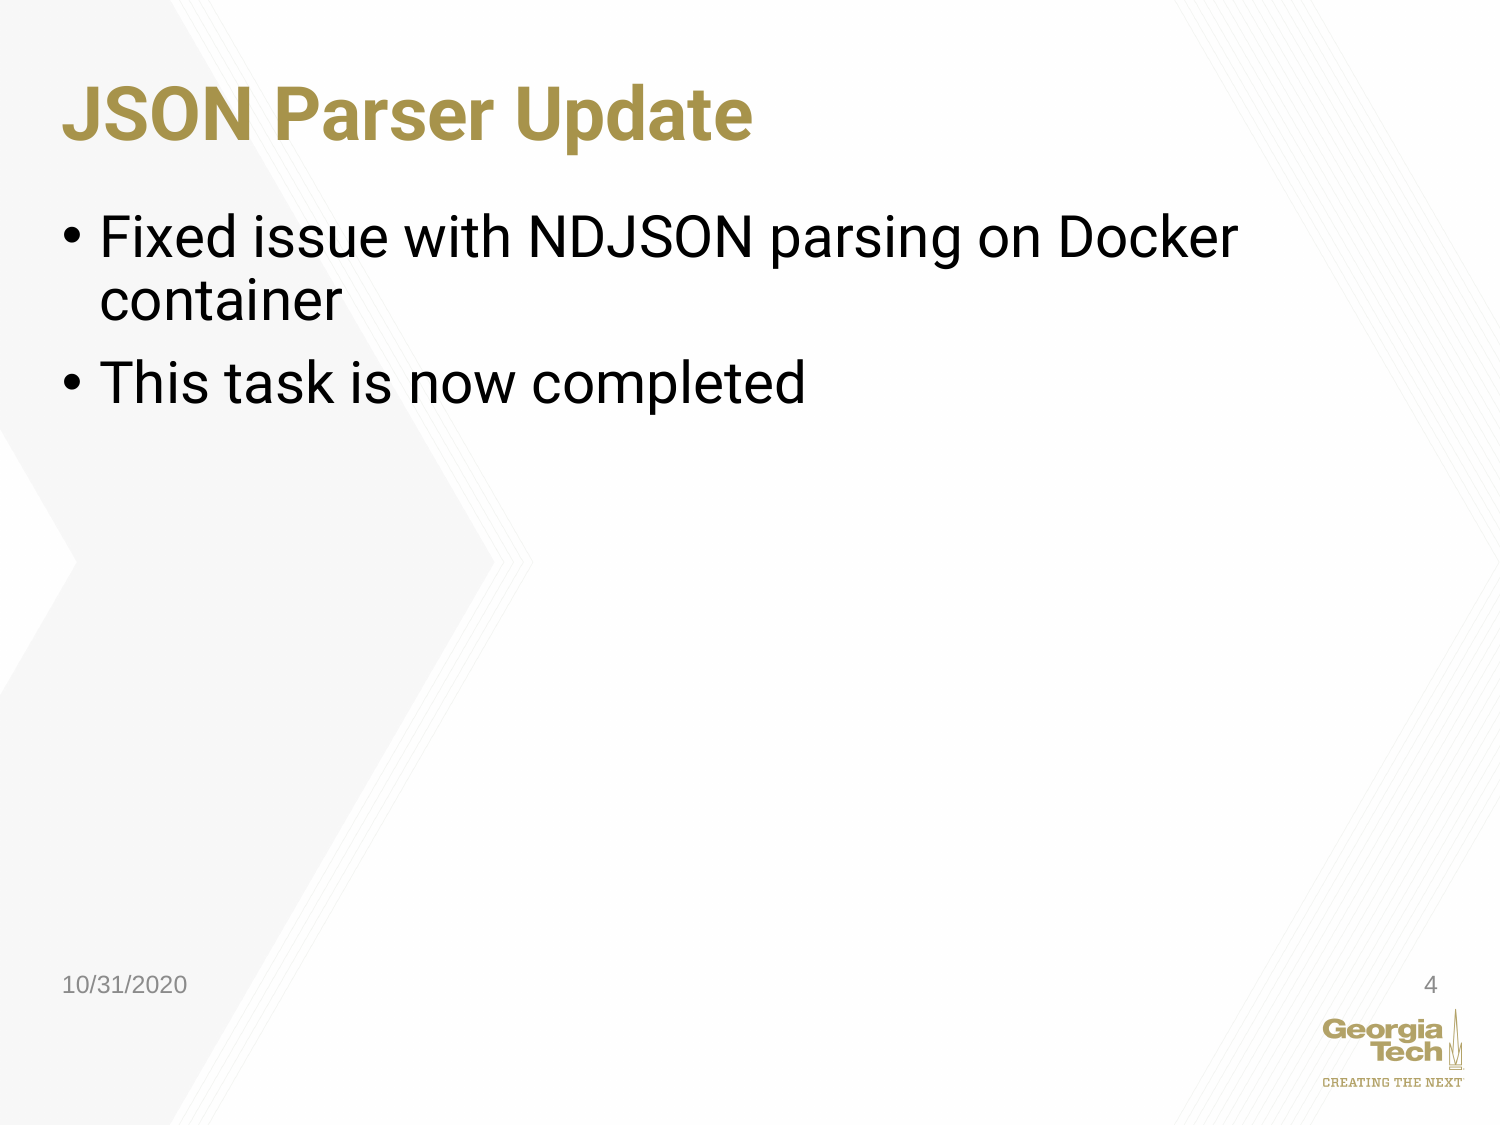

# JSON Parser Update
Fixed issue with NDJSON parsing on Docker container
This task is now completed

10/31/2020
4